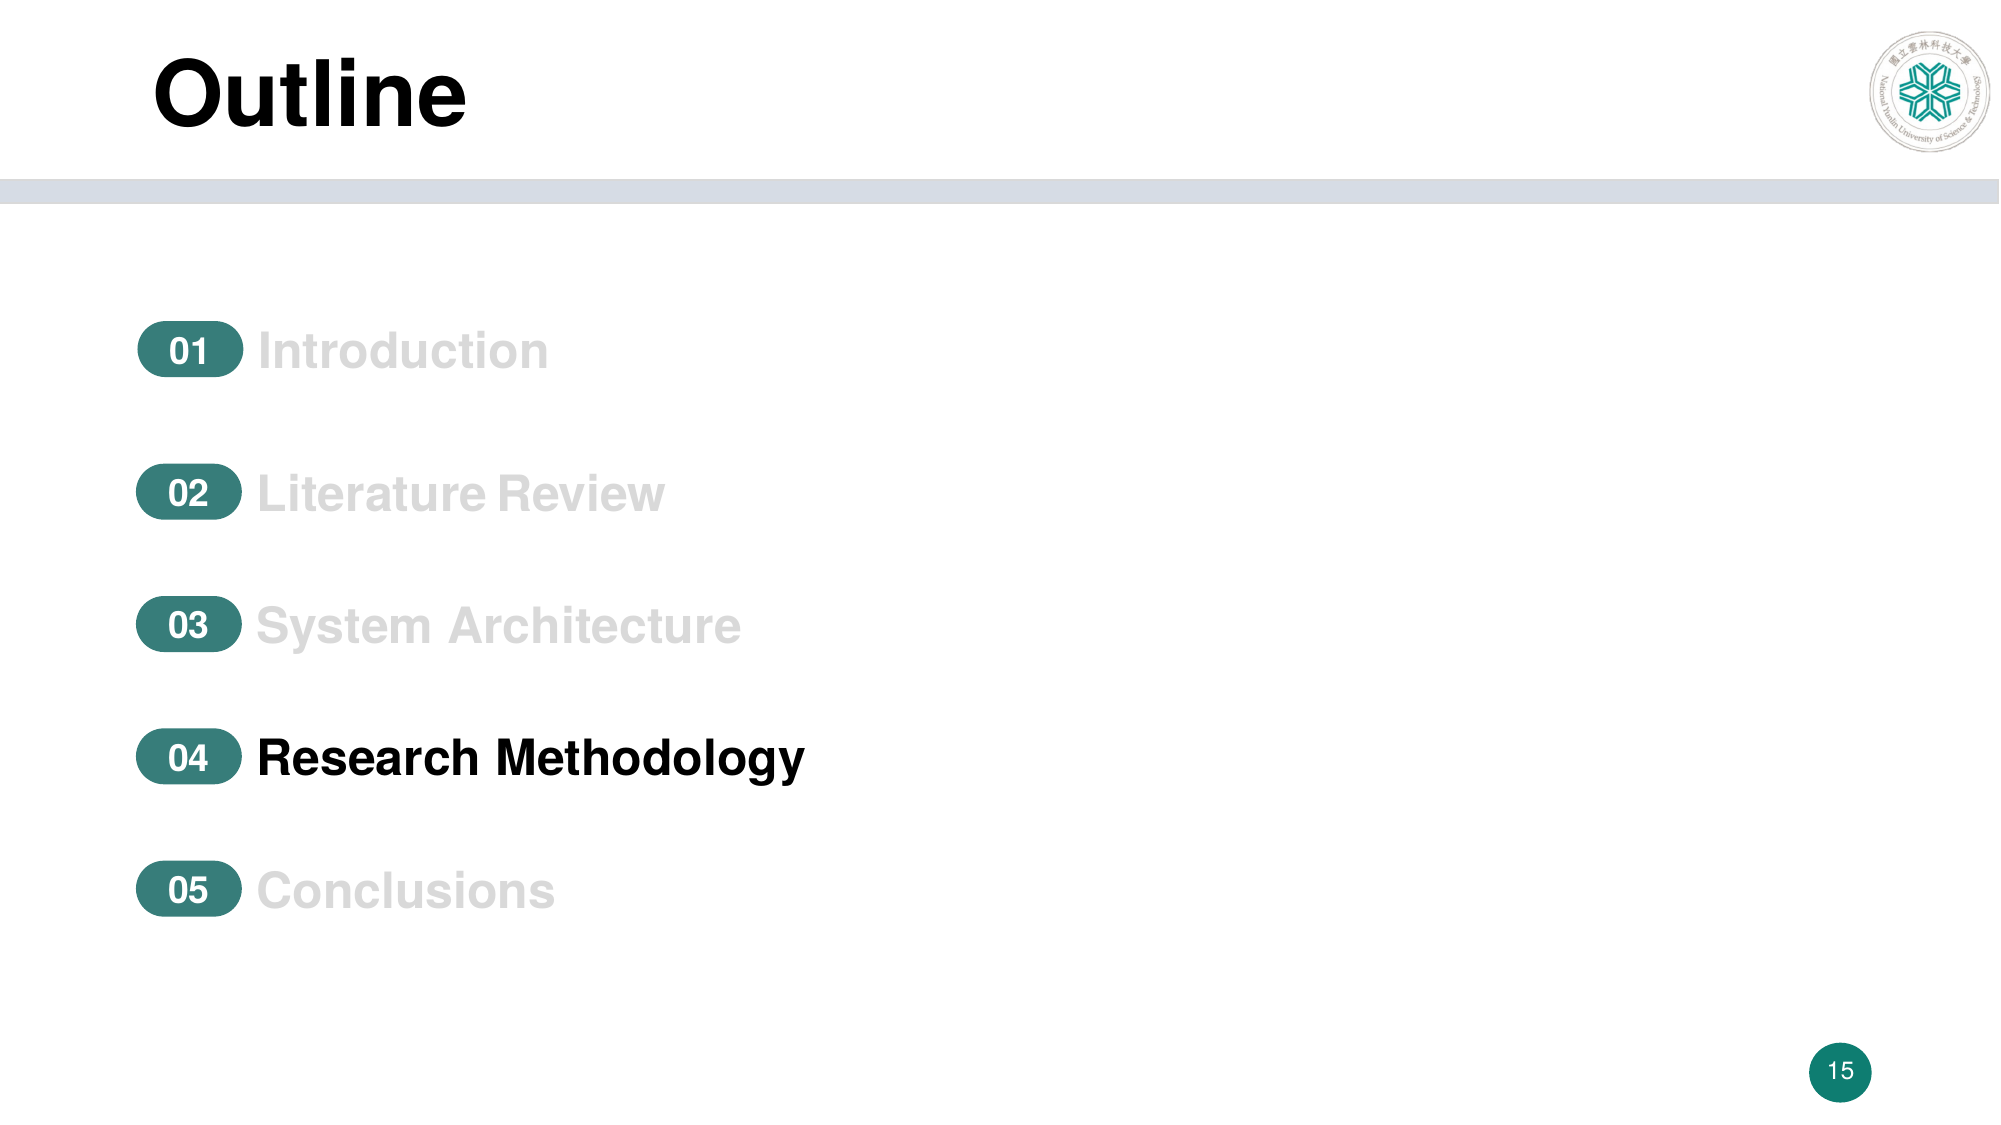

# Outline

Introduction
01
Literature Review
02
System Architecture
03
Research Methodology
04
Conclusions
05
15